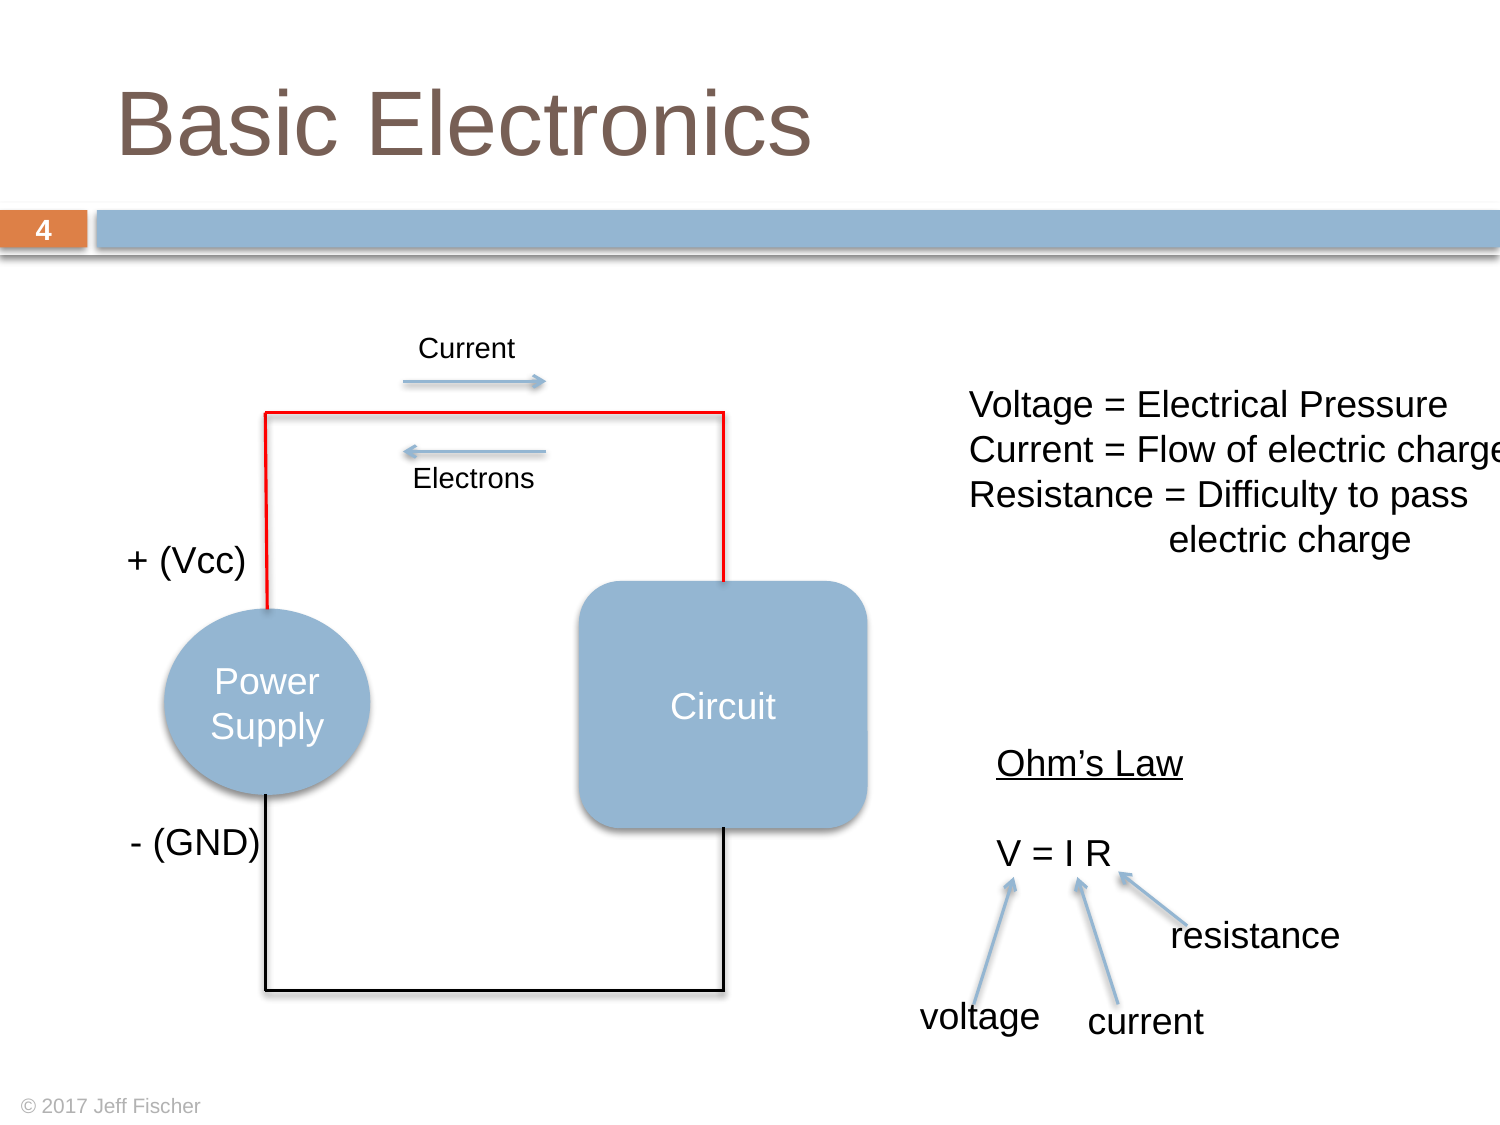

# Basic Electronics
4
Current
Voltage = Electrical Pressure
Current = Flow of electric charge
Resistance = Difficulty to pass
                   electric charge

Electrons
+ (Vcc)
Circuit
Power
Supply
Ohm’s Law

V = I R
- (GND)
resistance
voltage
current
© 2017 Jeff Fischer